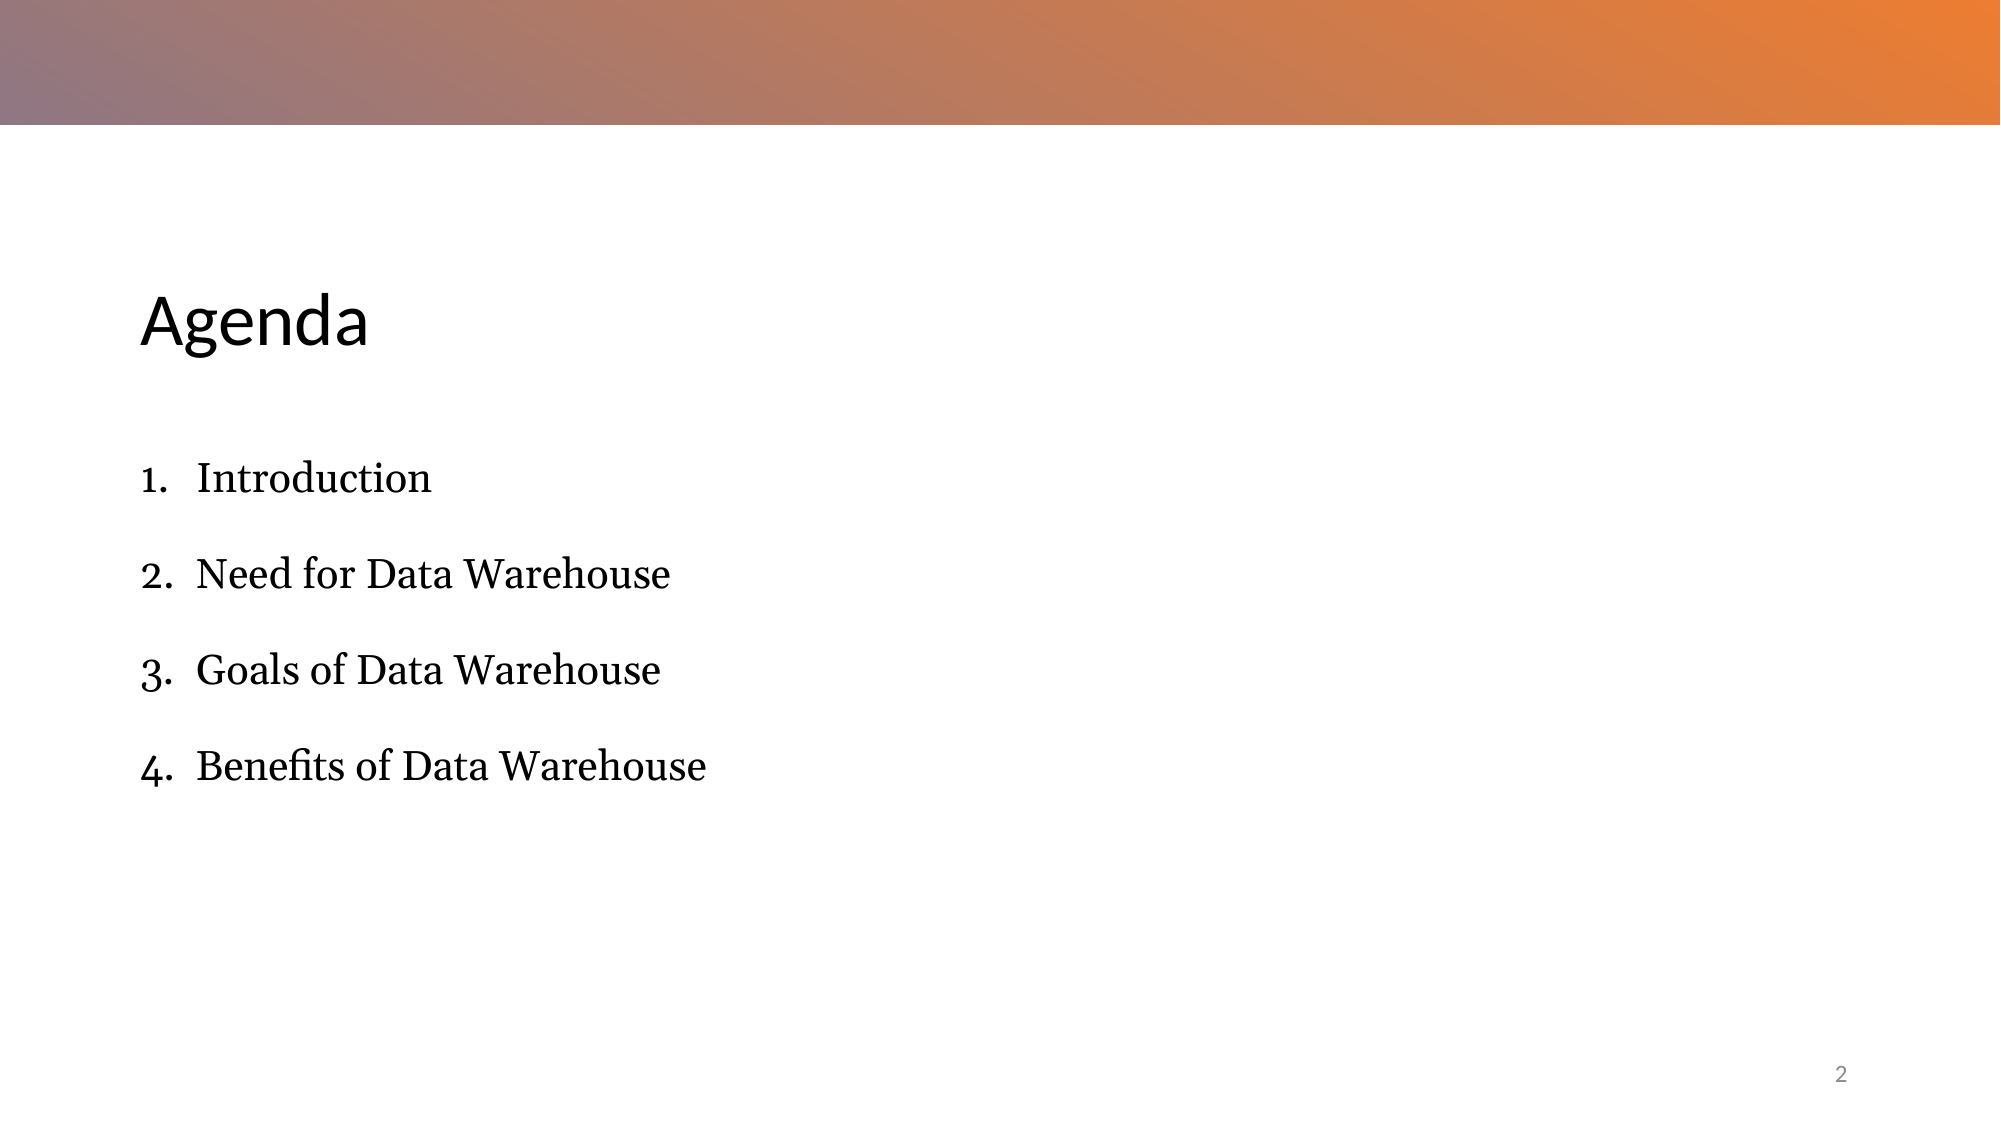

# Agenda

Introduction
Need for Data Warehouse
Goals of Data Warehouse
Benefits of Data Warehouse

2